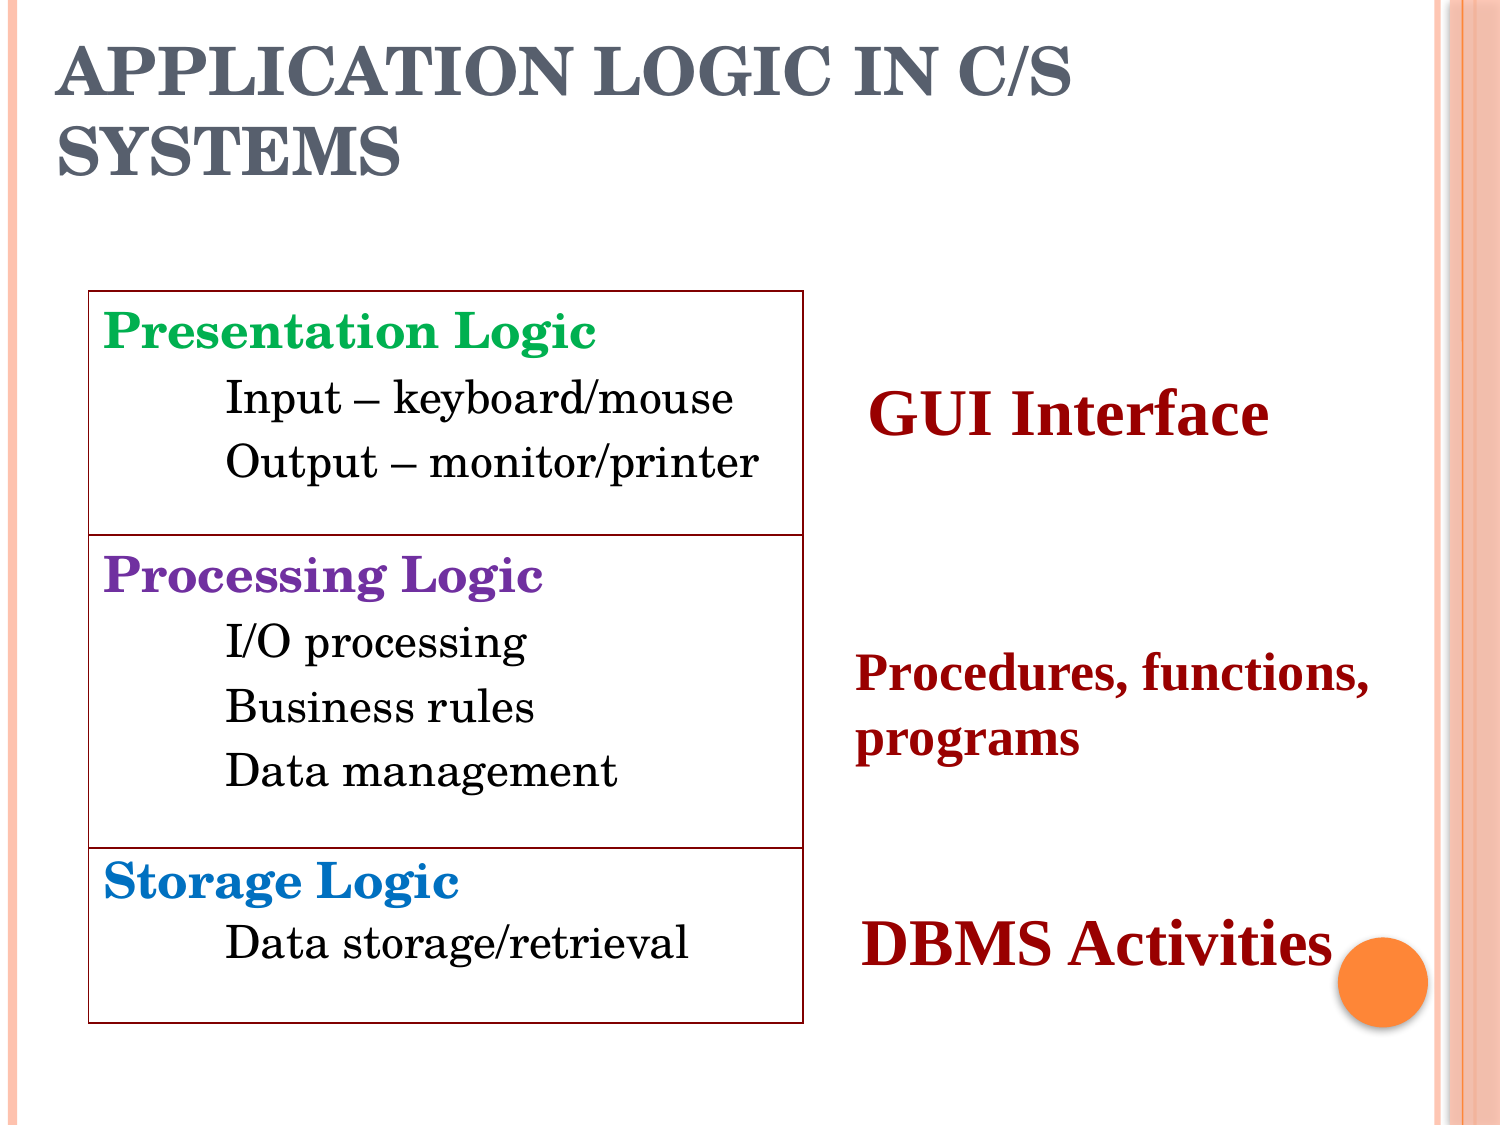

Application Logic in C/S Systems
Presentation Logic
Input – keyboard/mouse
Output – monitor/printer

Processing Logic
I/O processing
Business rules
Data management

Storage Logic
Data storage/retrieval
GUI Interface
Procedures, functions,
programs
DBMS Activities